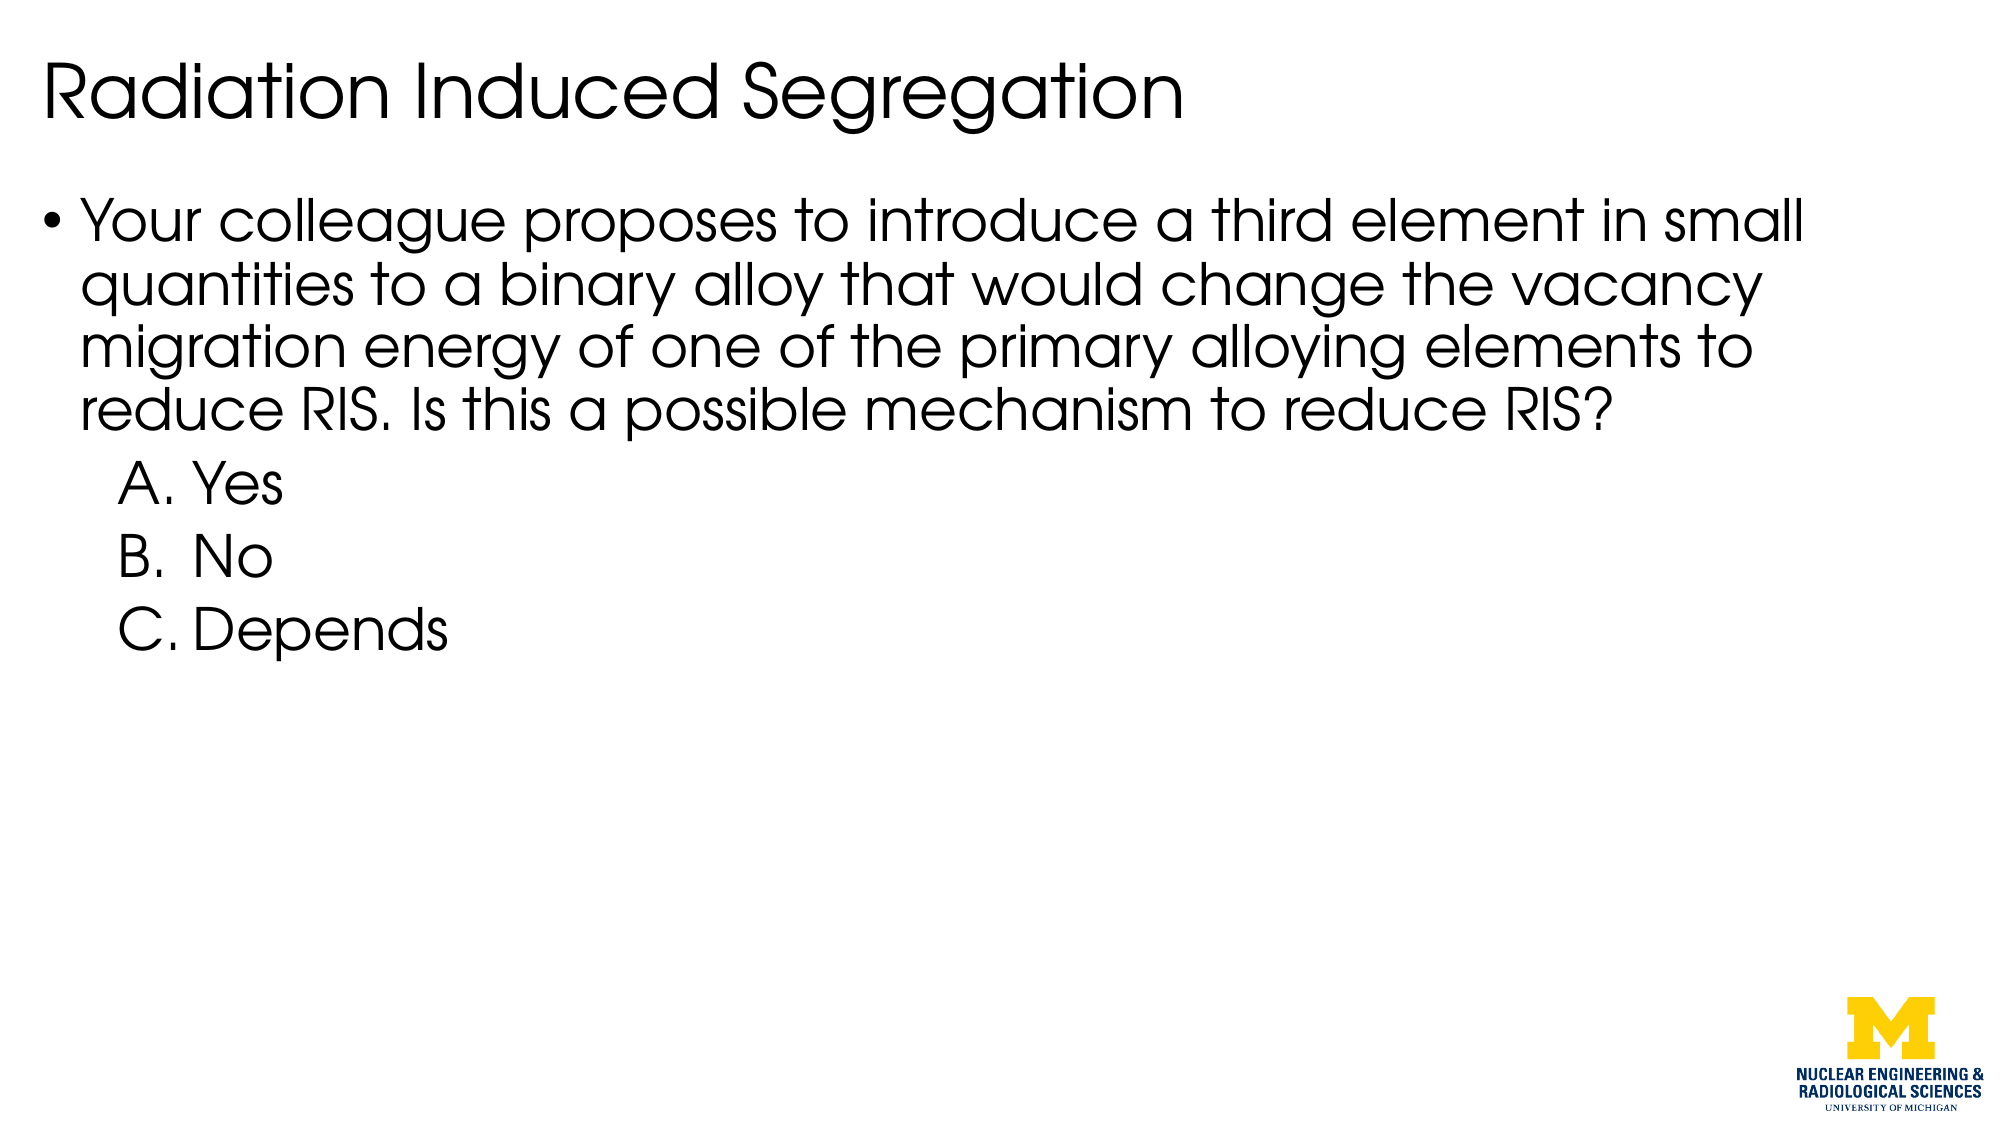

# Radiation Induced Segregation
Your colleague proposes to introduce a third element in small quantities to a binary alloy that would change the vacancy migration energy of one of the primary alloying elements to reduce RIS. Is this a possible mechanism to reduce RIS?
Yes
No
Depends